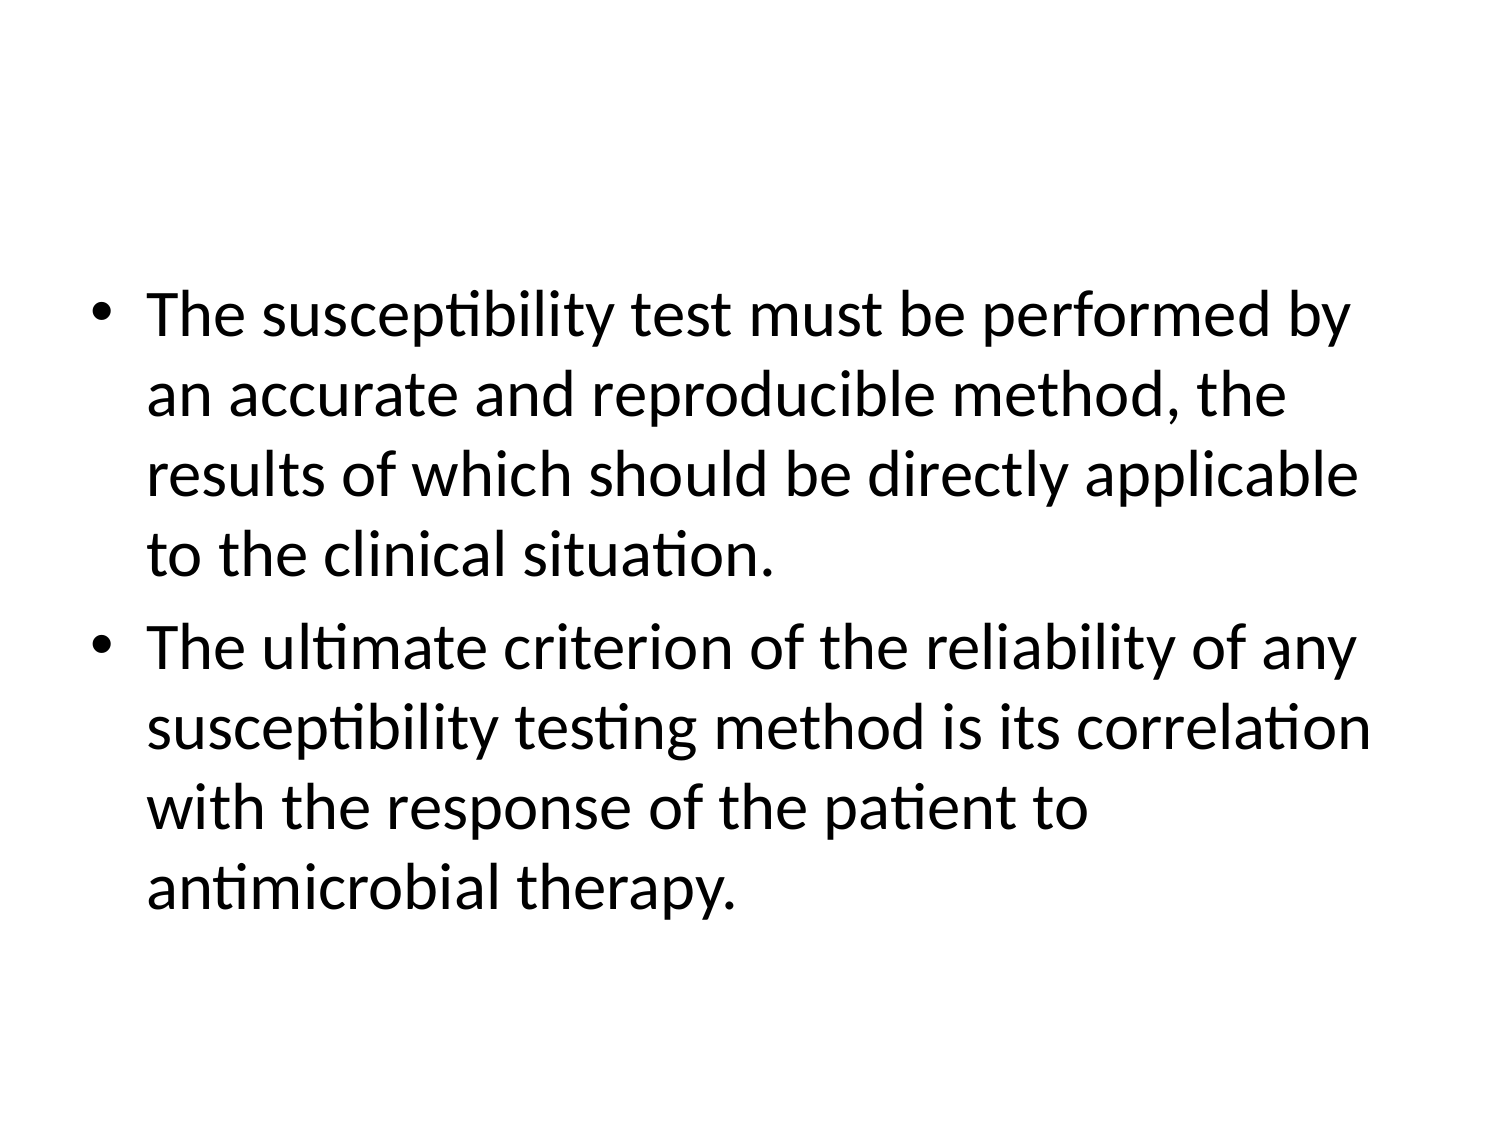

#
The susceptibility test must be performed by an accurate and reproducible method, the results of which should be directly applicable to the clinical situation.
The ultimate criterion of the reliability of any susceptibility testing method is its correlation with the response of the patient to antimicrobial therapy.